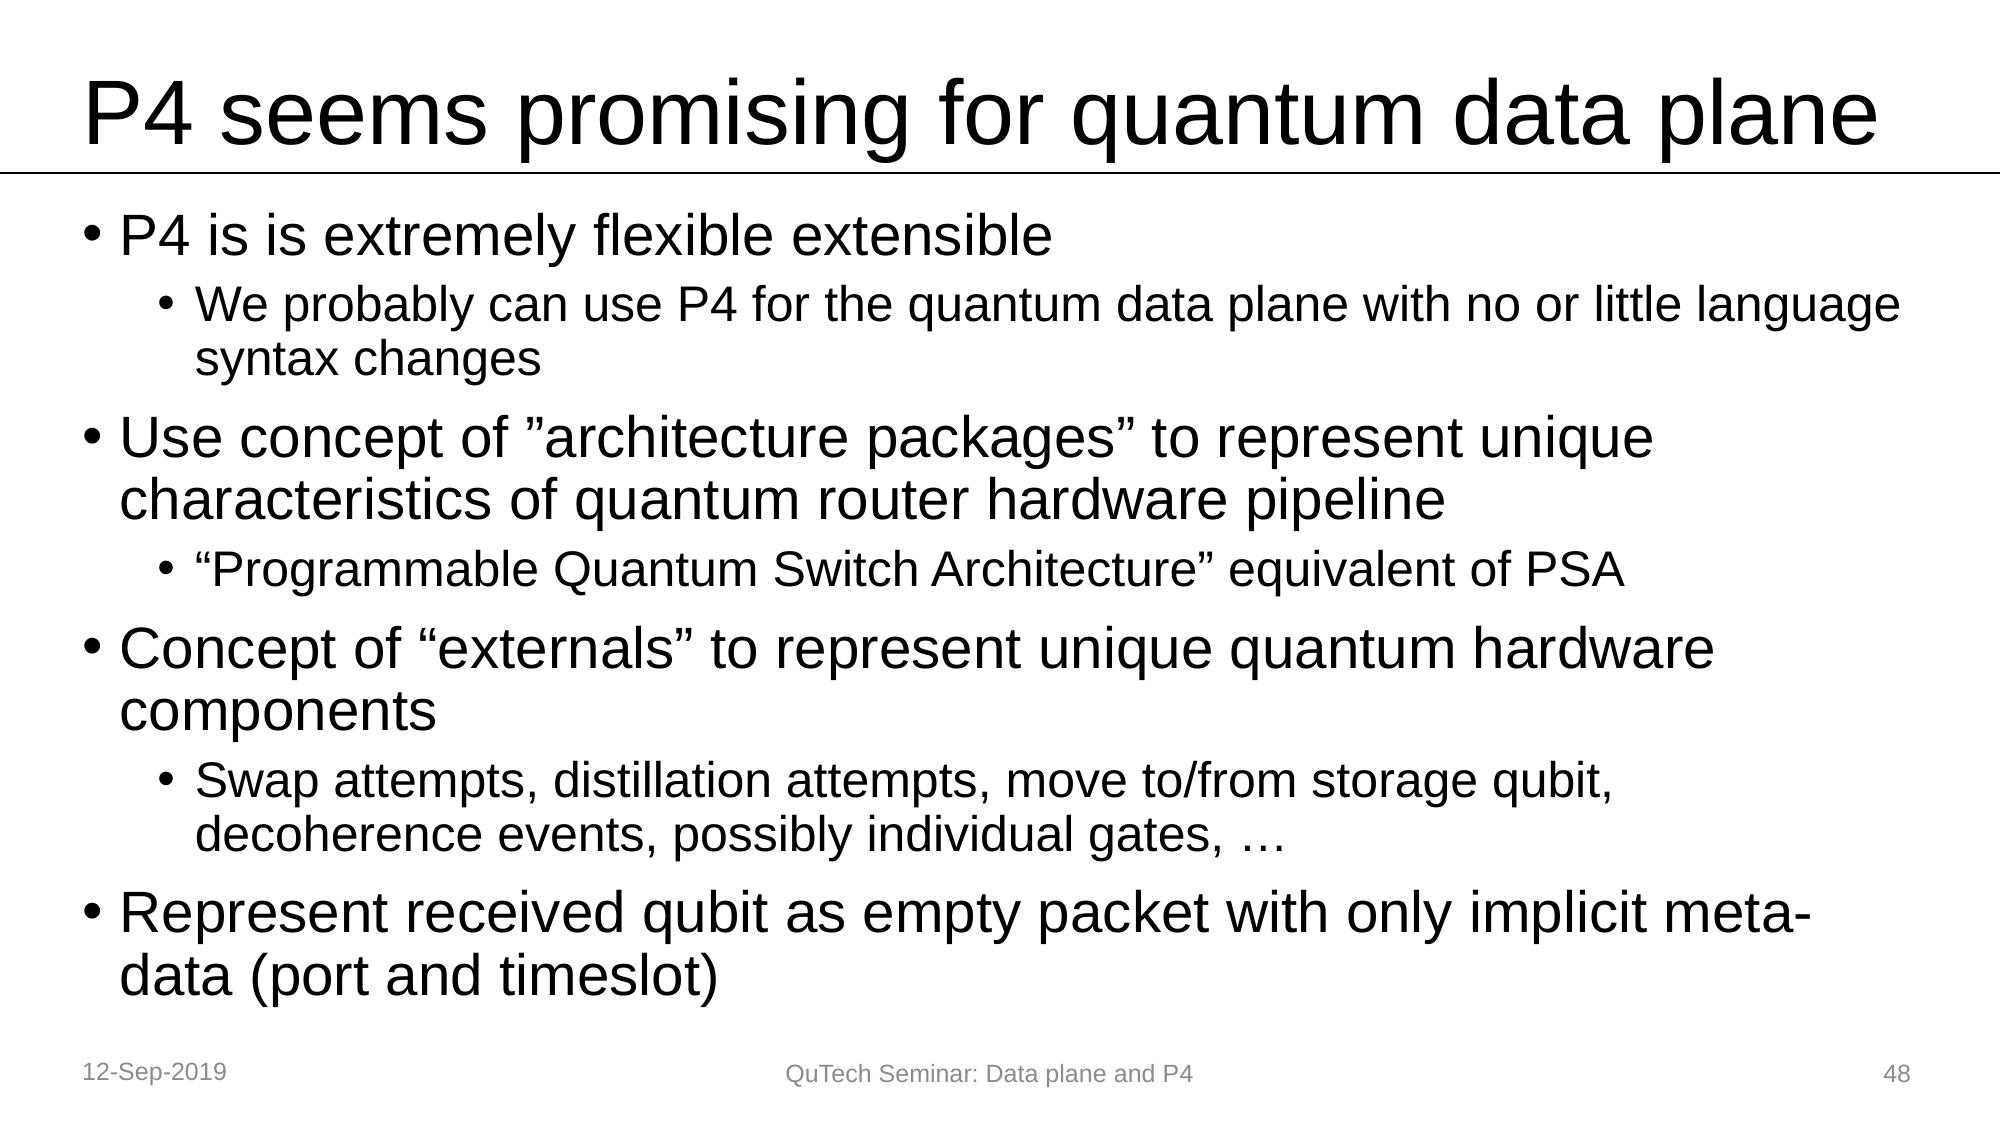

# P4 seems promising for quantum data plane
P4 is is extremely flexible extensible
We probably can use P4 for the quantum data plane with no or little language syntax changes
Use concept of ”architecture packages” to represent unique characteristics of quantum router hardware pipeline
“Programmable Quantum Switch Architecture” equivalent of PSA
Concept of “externals” to represent unique quantum hardware components
Swap attempts, distillation attempts, move to/from storage qubit, decoherence events, possibly individual gates, …
Represent received qubit as empty packet with only implicit meta-data (port and timeslot)
12-Sep-2019
QuTech Seminar: Data plane and P4
48